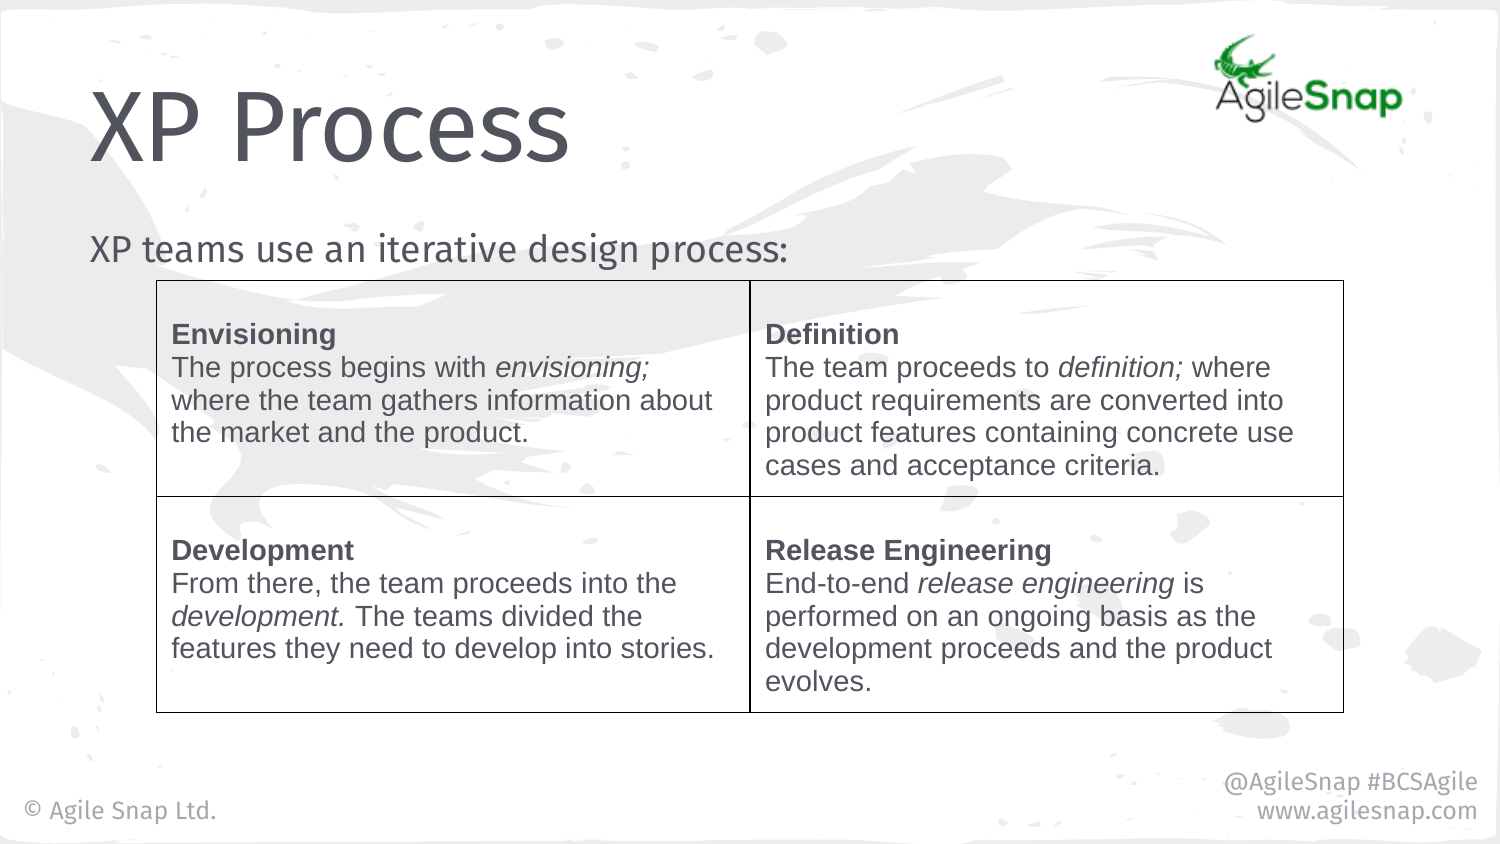

# XP Process
XP teams use an iterative design process:

| Envisioning The process begins with envisioning; where the team gathers information about the market and the product. | Definition The team proceeds to definition; where product requirements are converted into product features containing concrete use cases and acceptance criteria. |
| --- | --- |
| Development From there, the team proceeds into the development. The teams divided the features they need to develop into stories. | Release Engineering End-to-end release engineering is performed on an ongoing basis as the development proceeds and the product evolves. |